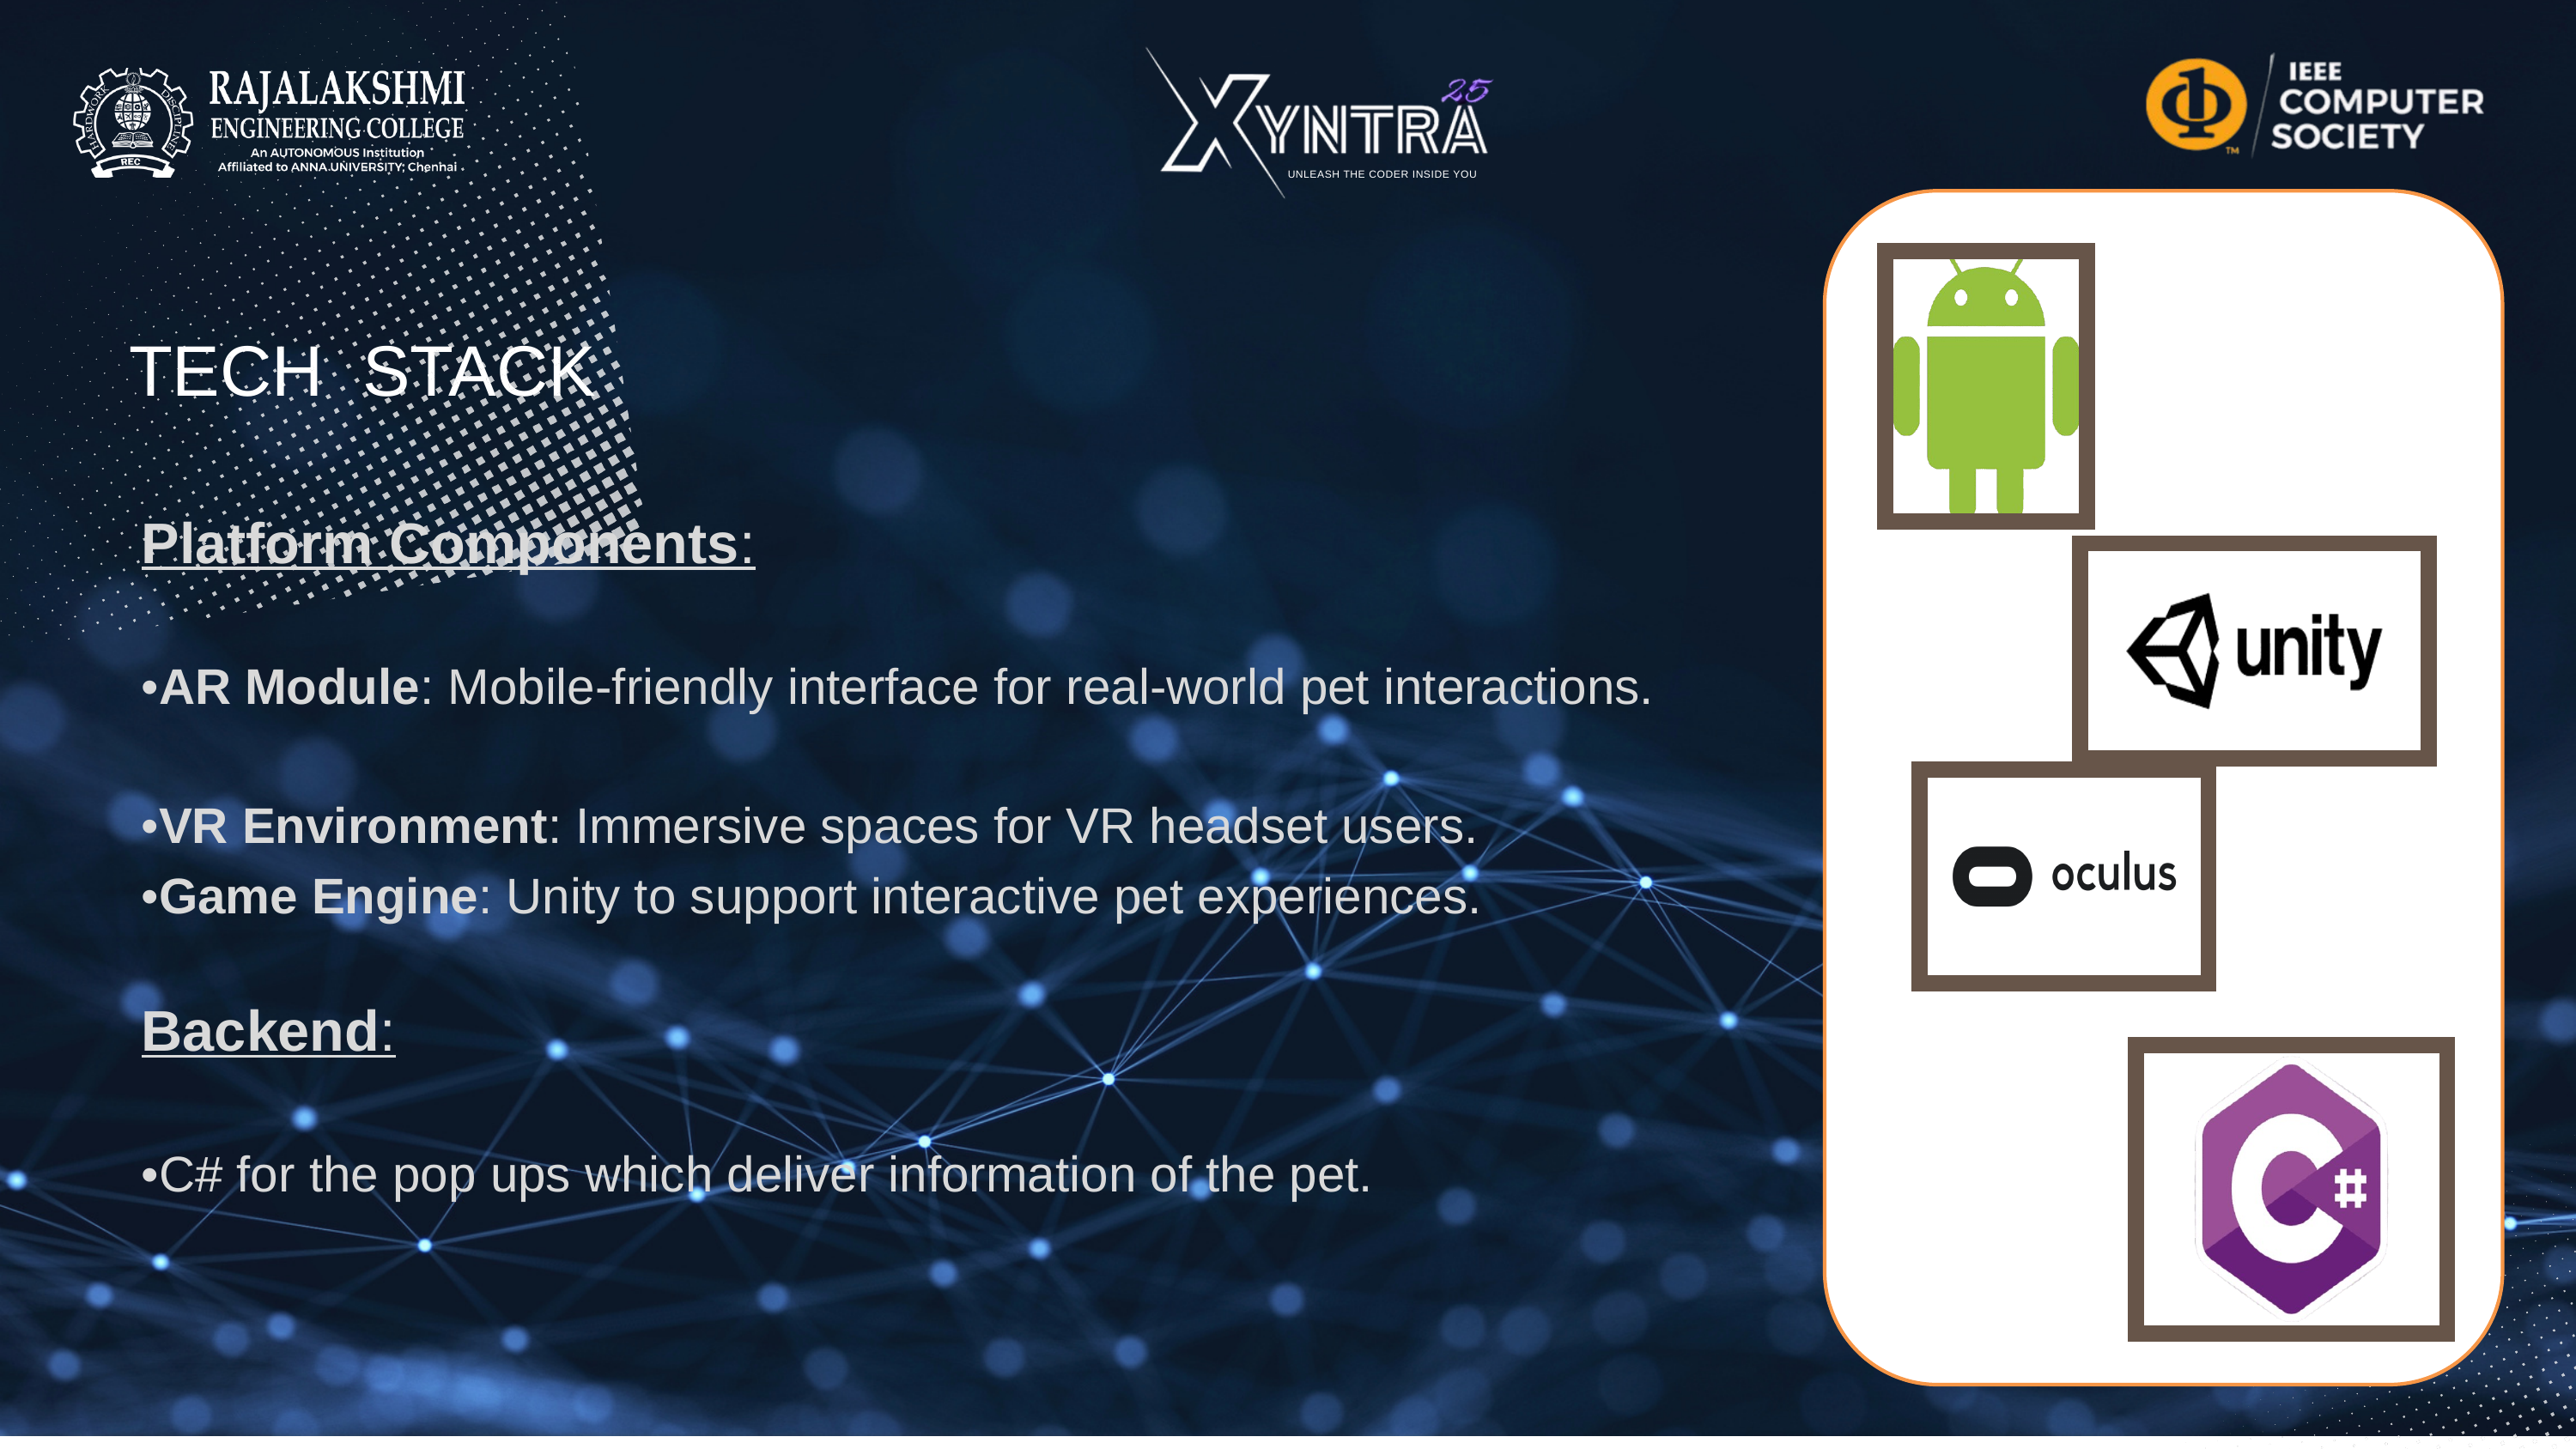

UNLEASH THE CODER INSIDE YOU

TECH  STACK
Platform Components:

•AR Module: Mobile-friendly interface for real-world pet interactions.

•VR Environment: Immersive spaces for VR headset users.
•Game Engine: Unity to support interactive pet experiences.

Backend:

•C# for the pop ups which deliver information of the pet.